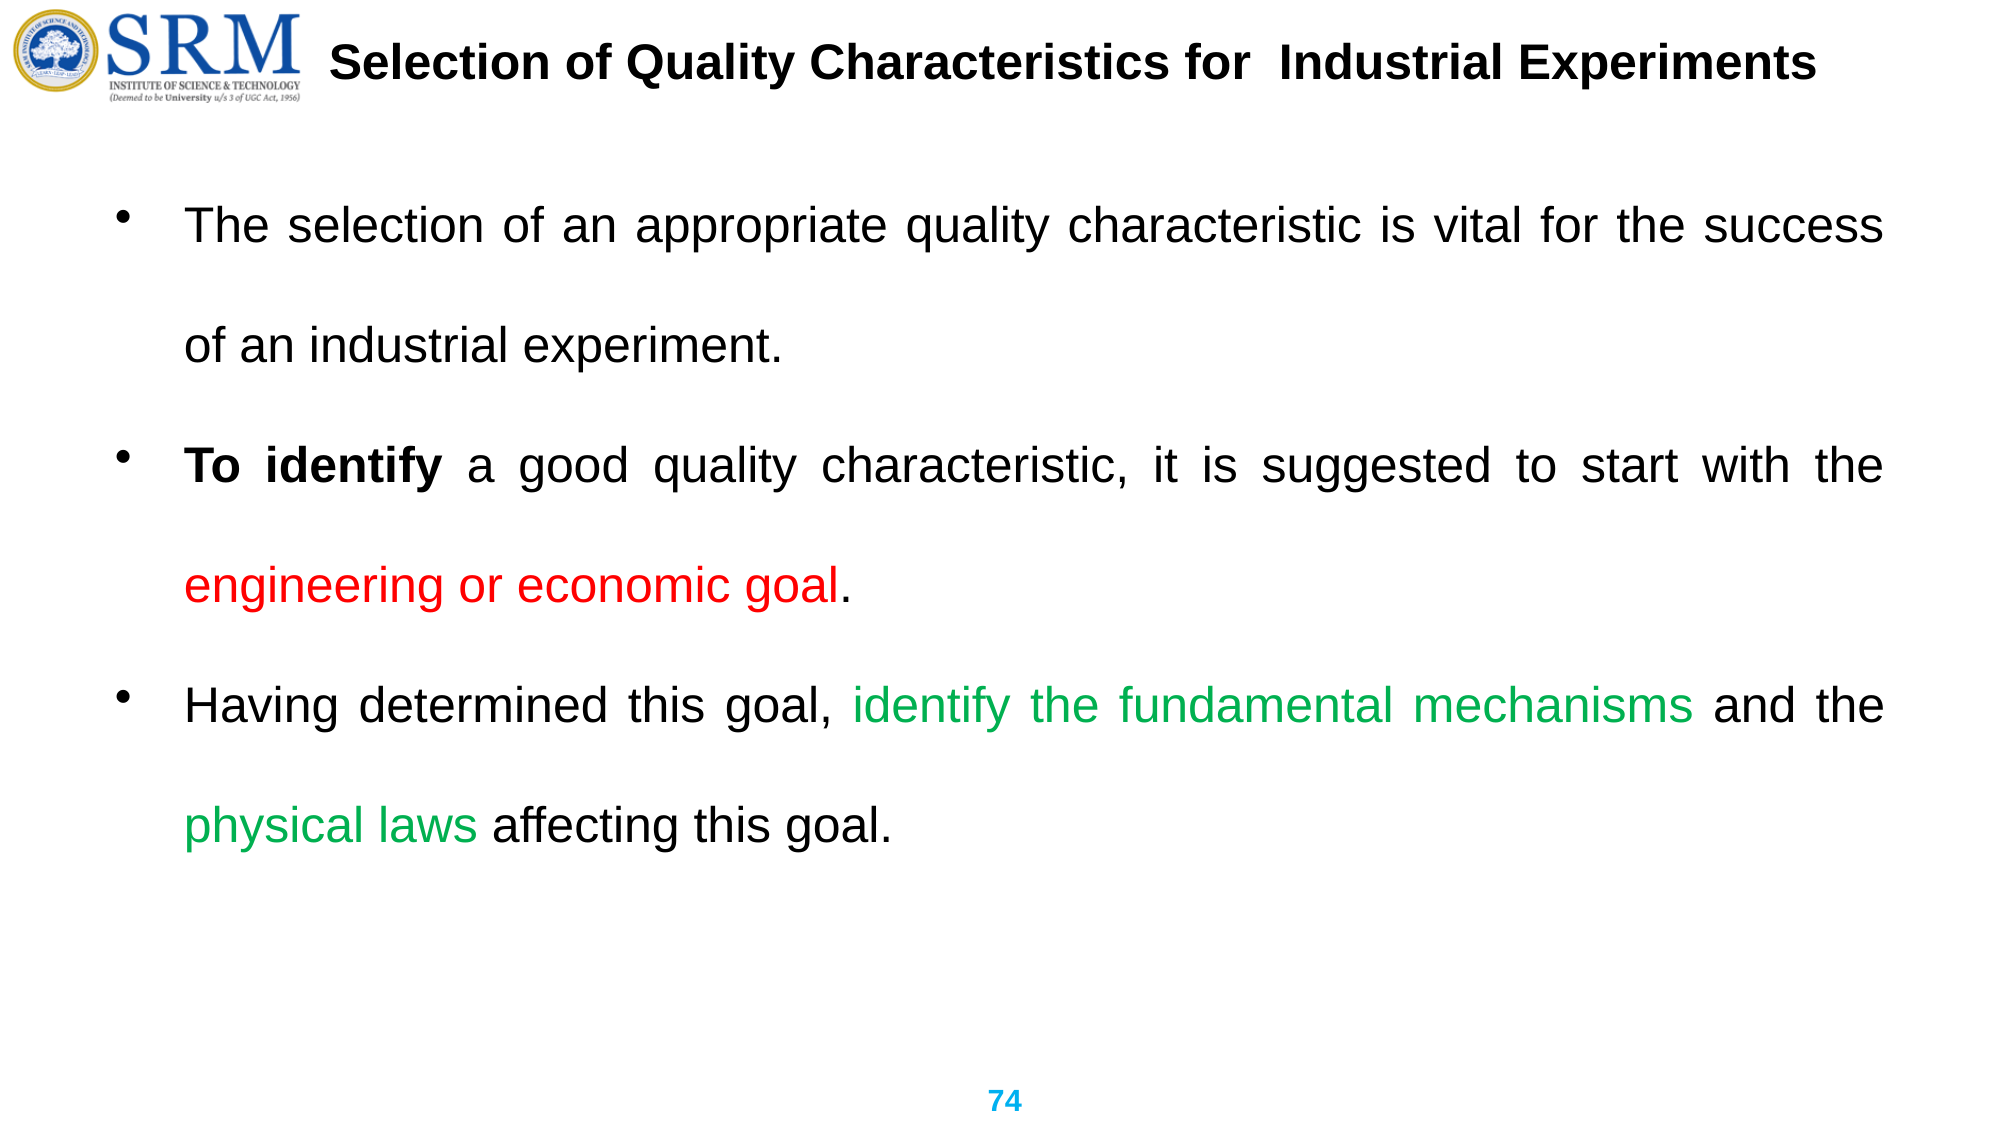

# Selection of Quality Characteristics for  Industrial Experiments
The selection of an appropriate quality characteristic is vital for the success of an industrial experiment.
To identify a good quality characteristic, it is suggested to start with the engineering or economic goal.
Having determined this goal, identify the fundamental mechanisms and the physical laws affecting this goal.
74